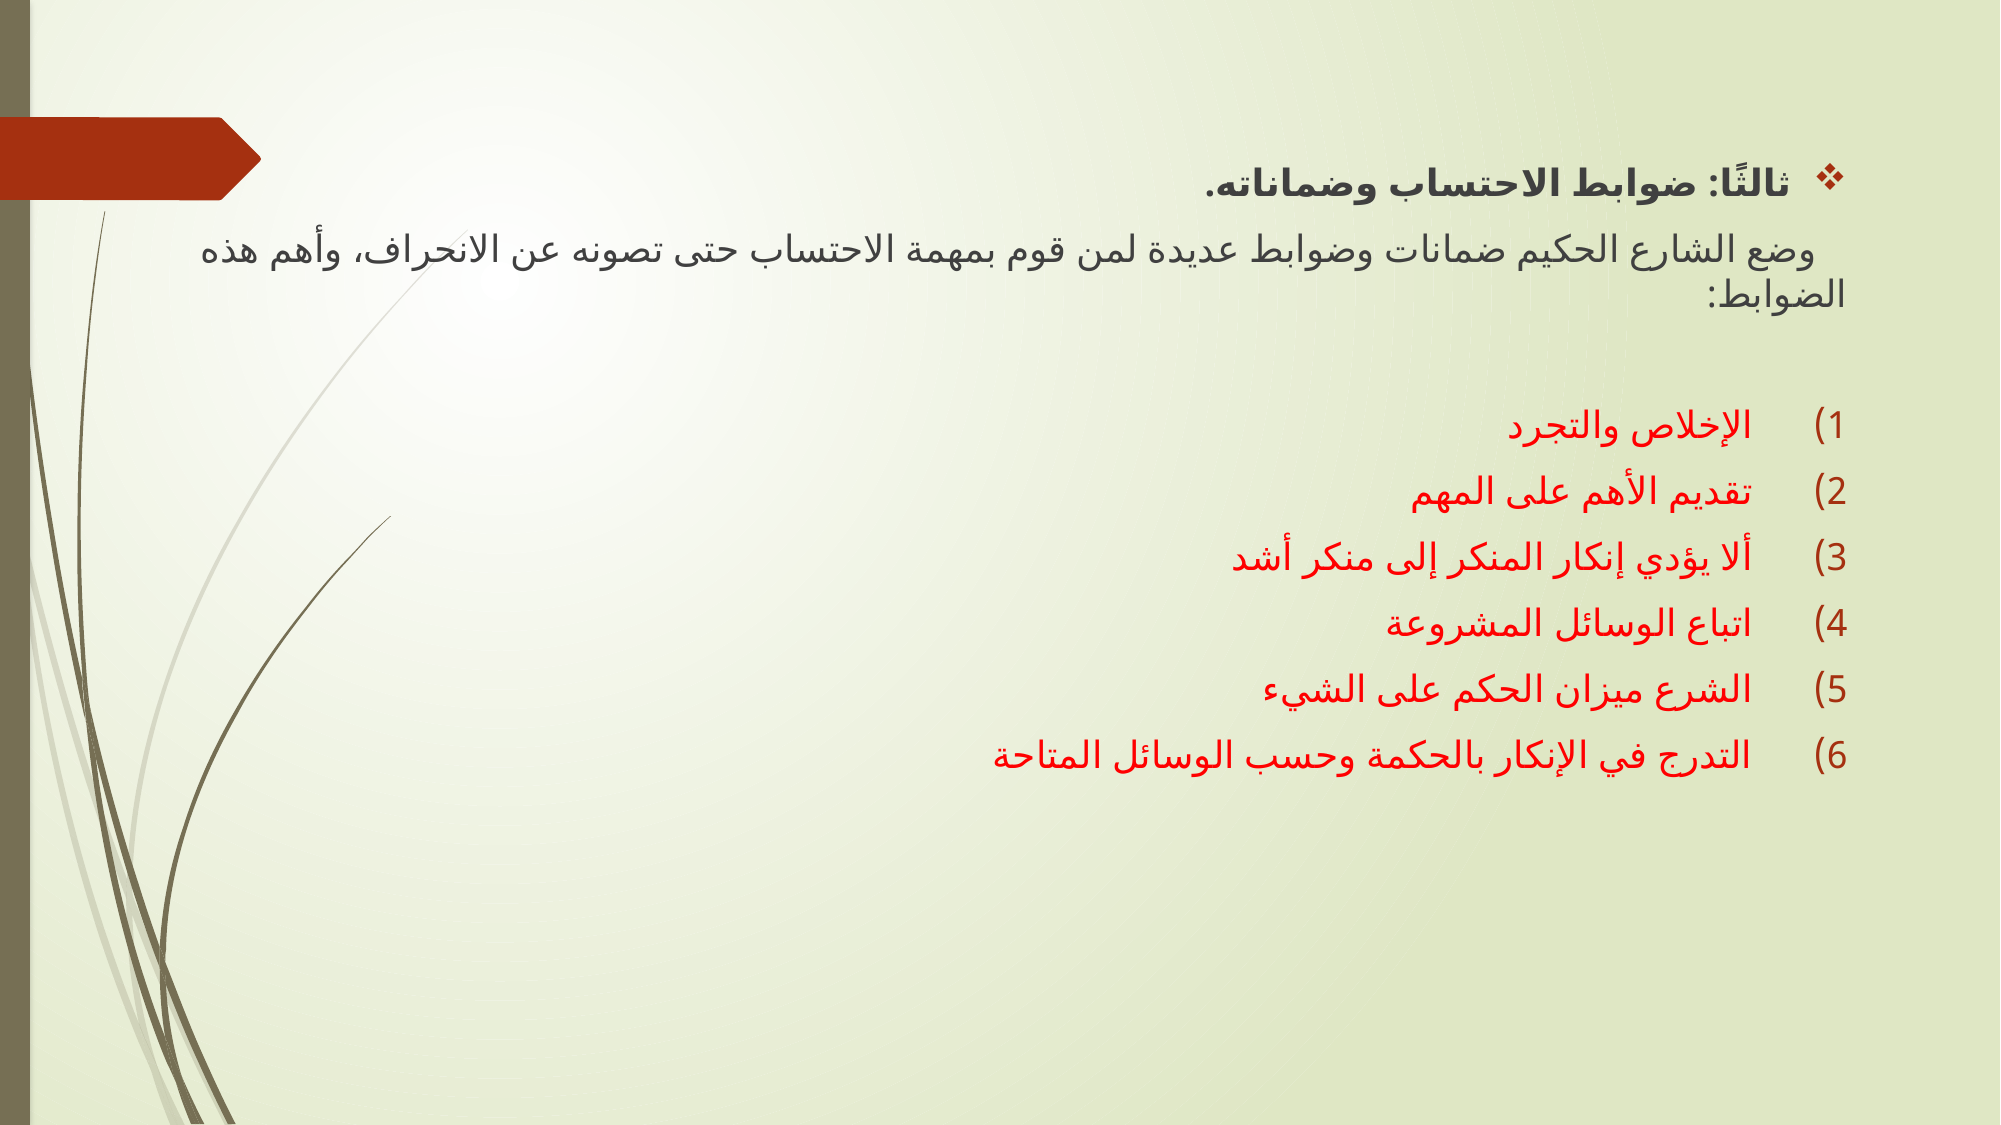

#
ثالثًا: ضوابط الاحتساب وضماناته.
   وضع الشارع الحكيم ضمانات وضوابط عديدة لمن قوم بمهمة الاحتساب حتى تصونه عن الانحراف، وأهم هذه الضوابط:

 الإخلاص والتجرد
 تقديم الأهم على المهم
 ألا يؤدي إنكار المنكر إلى منكر أشد
 اتباع الوسائل المشروعة
 الشرع ميزان الحكم على الشيء
 التدرج في الإنكار بالحكمة وحسب الوسائل المتاحة